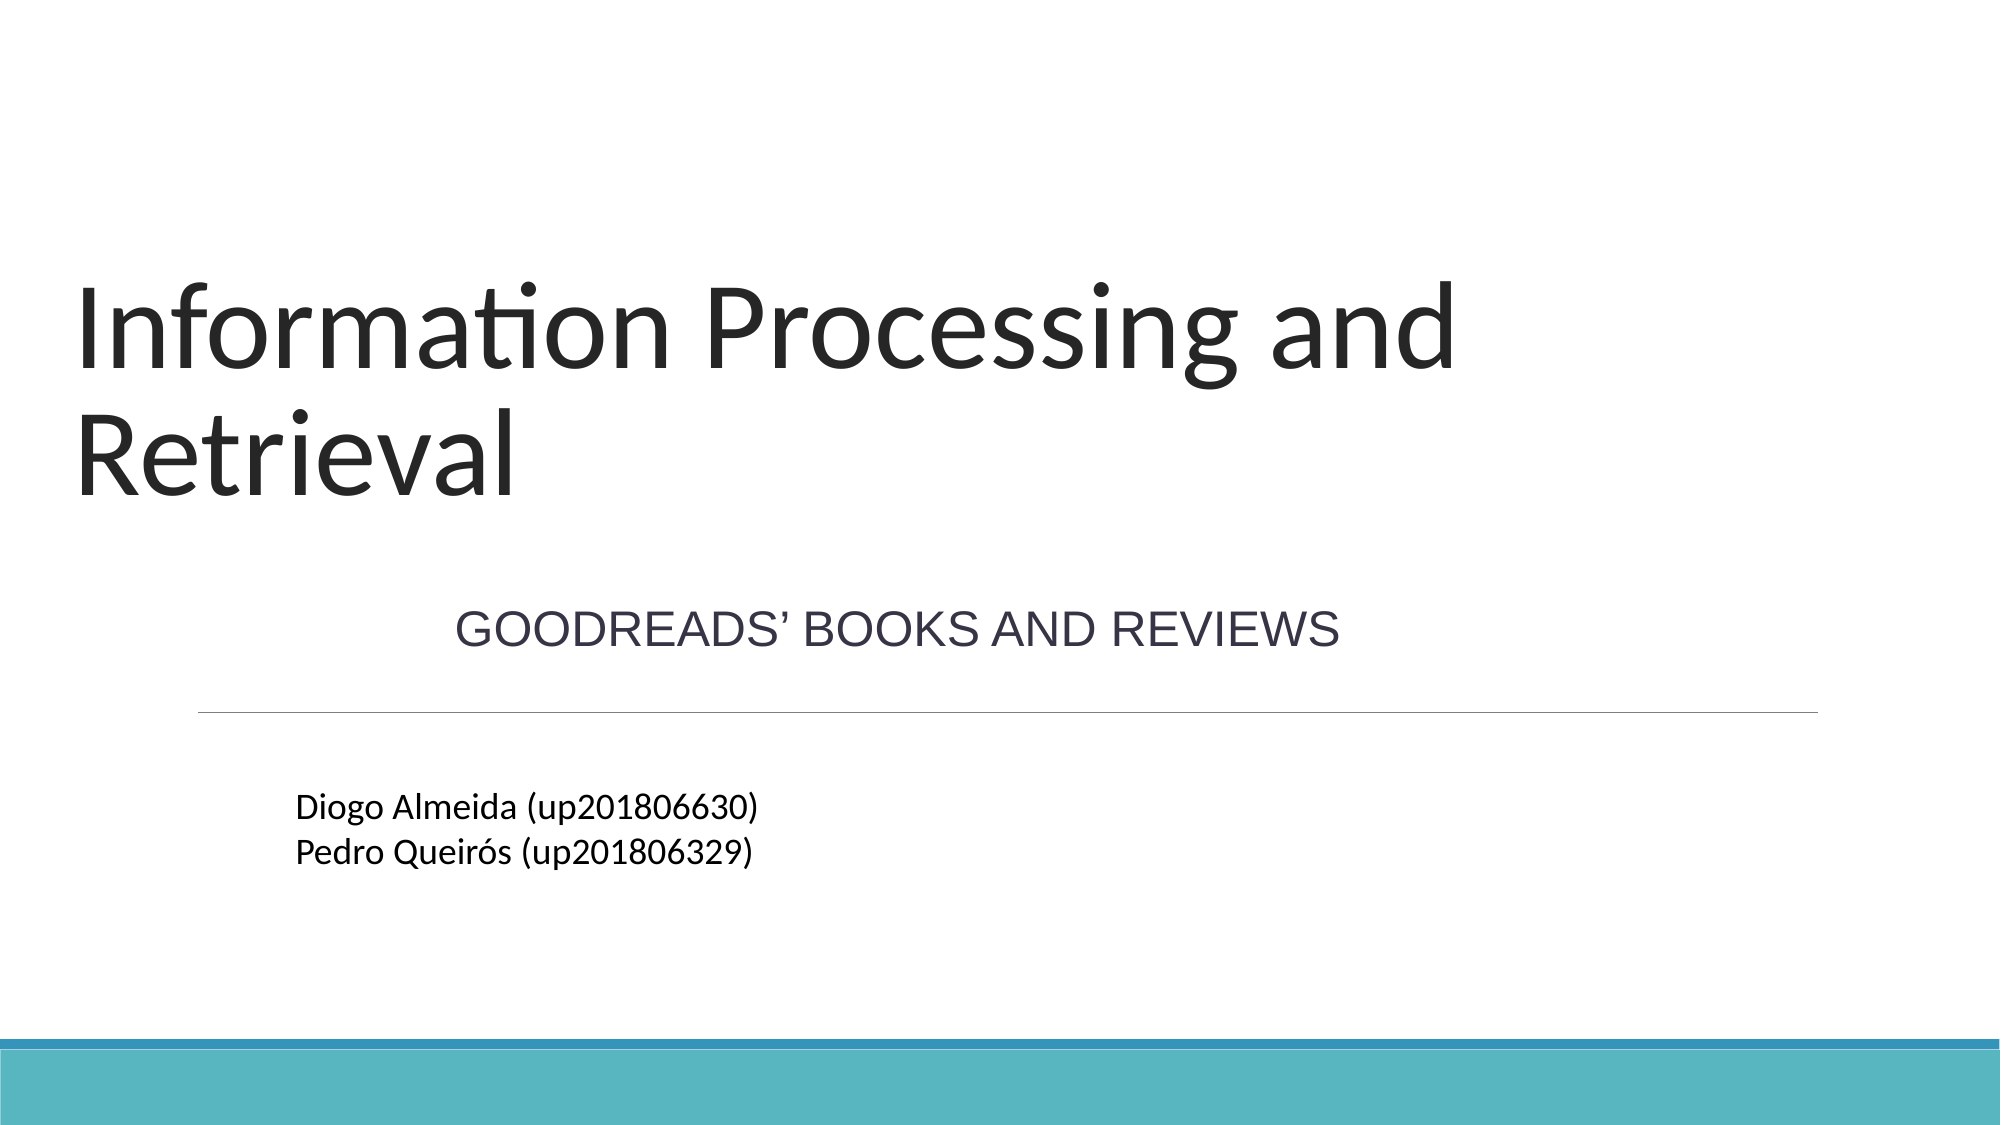

# Information Processing and  Retrieval
GOODREADS’ BOOKS AND REVIEWS
Diogo Almeida (up201806630)
Pedro Queirós (up201806329)